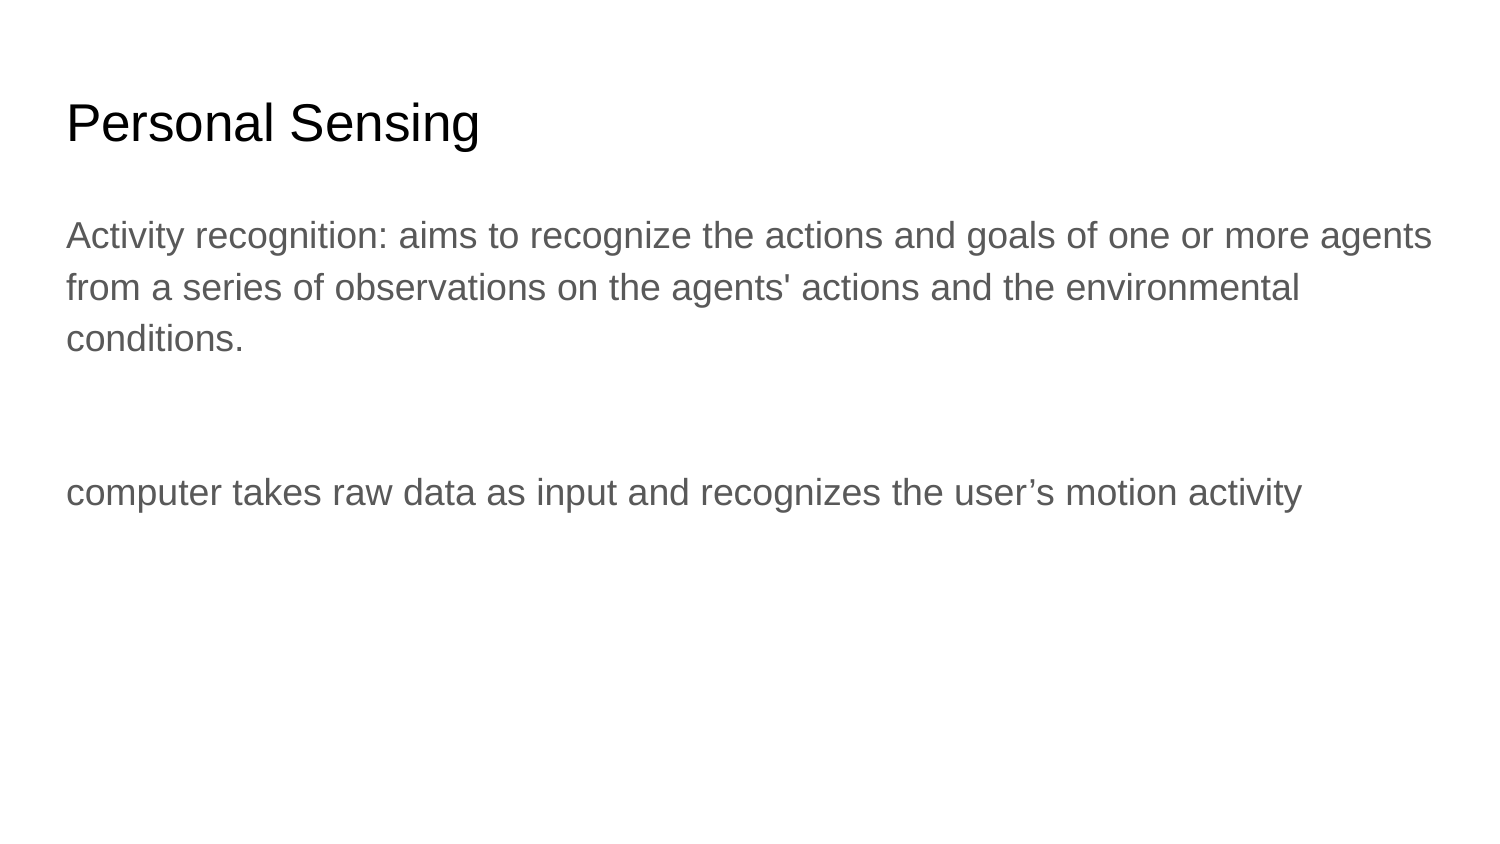

# Personal Sensing
Activity recognition: aims to recognize the actions and goals of one or more agents from a series of observations on the agents' actions and the environmental conditions.

computer takes raw data as input and recognizes the user’s motion activity